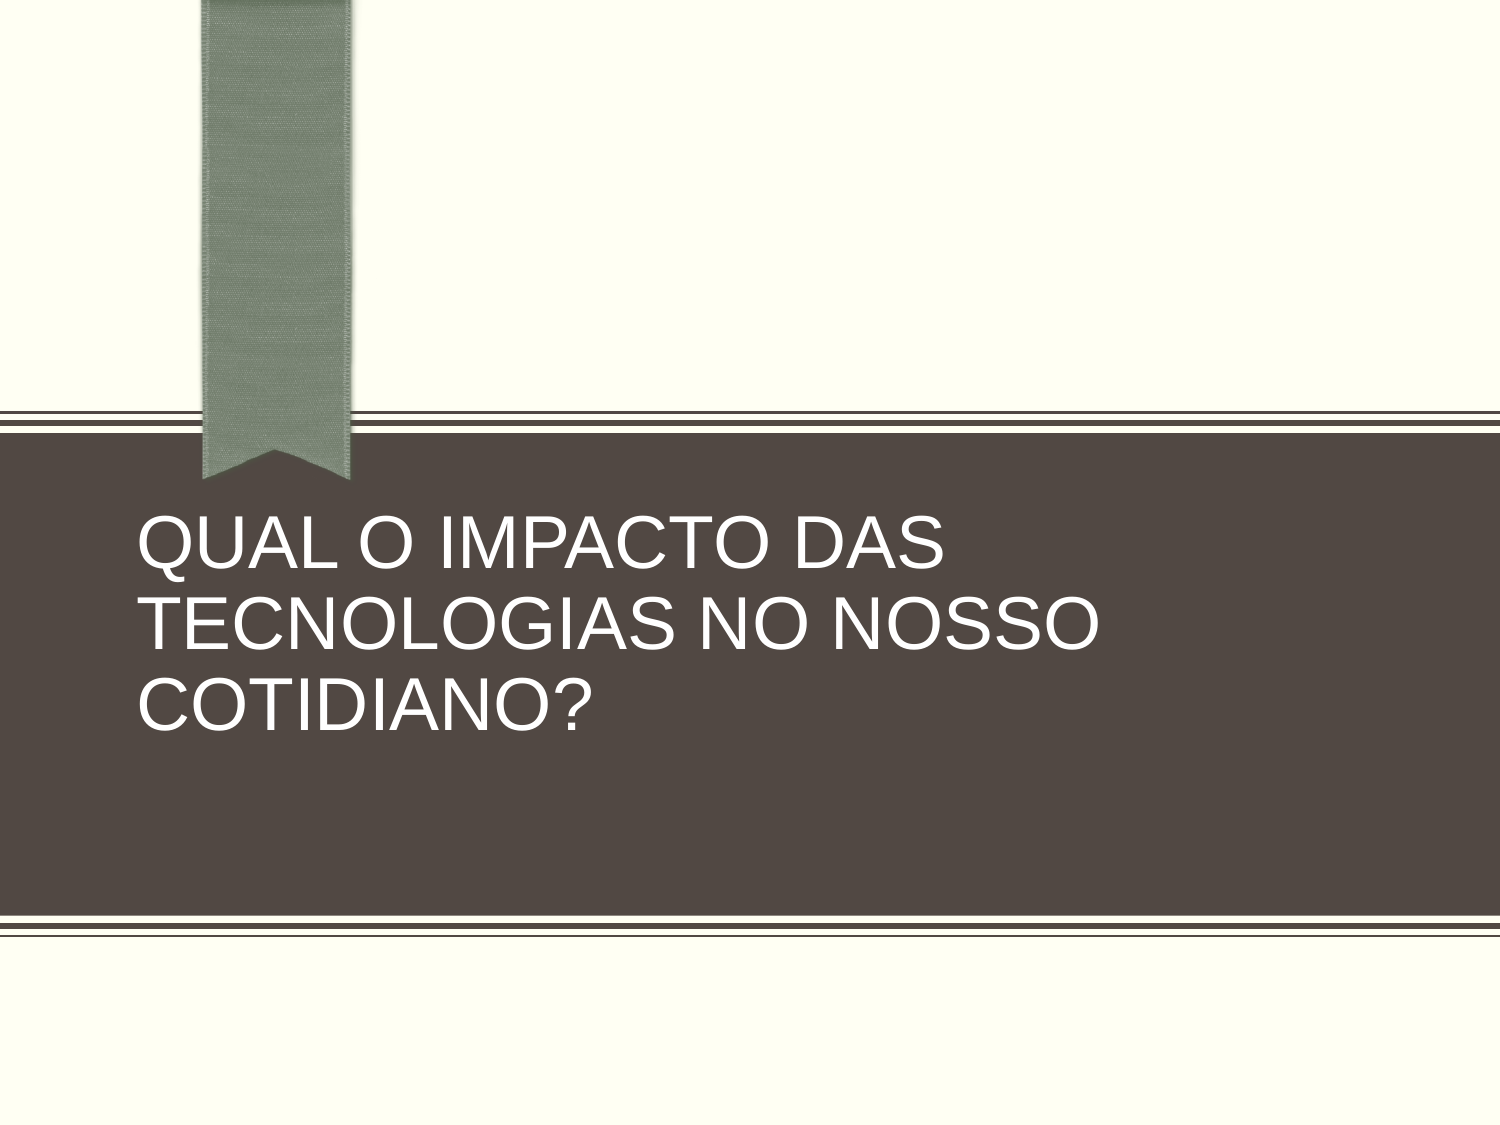

# Qual o impacto das Tecnologias no nosso cotidiano?